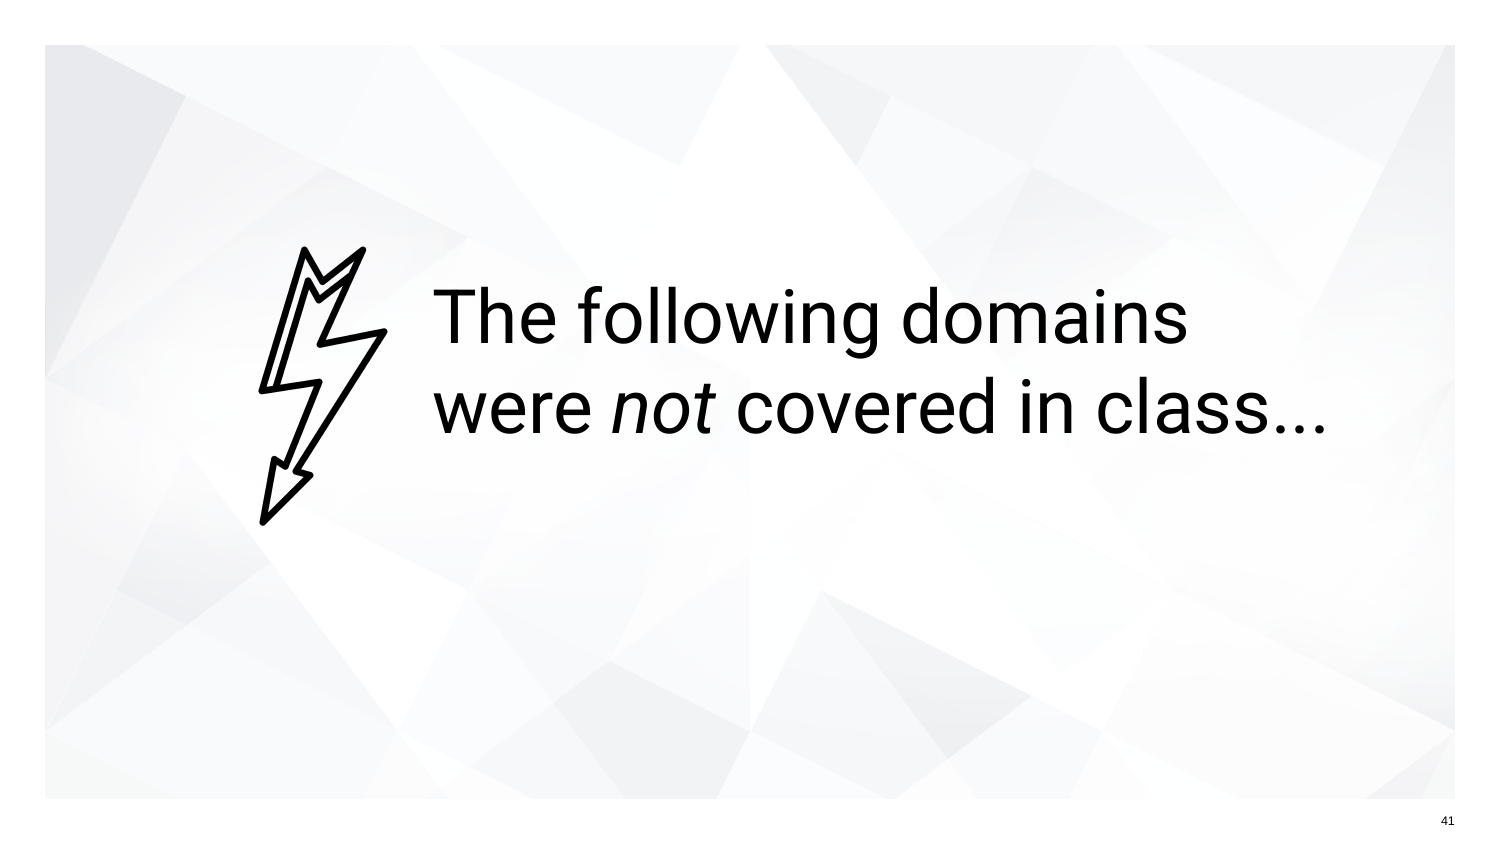

# The following domains were not covered in class...

41